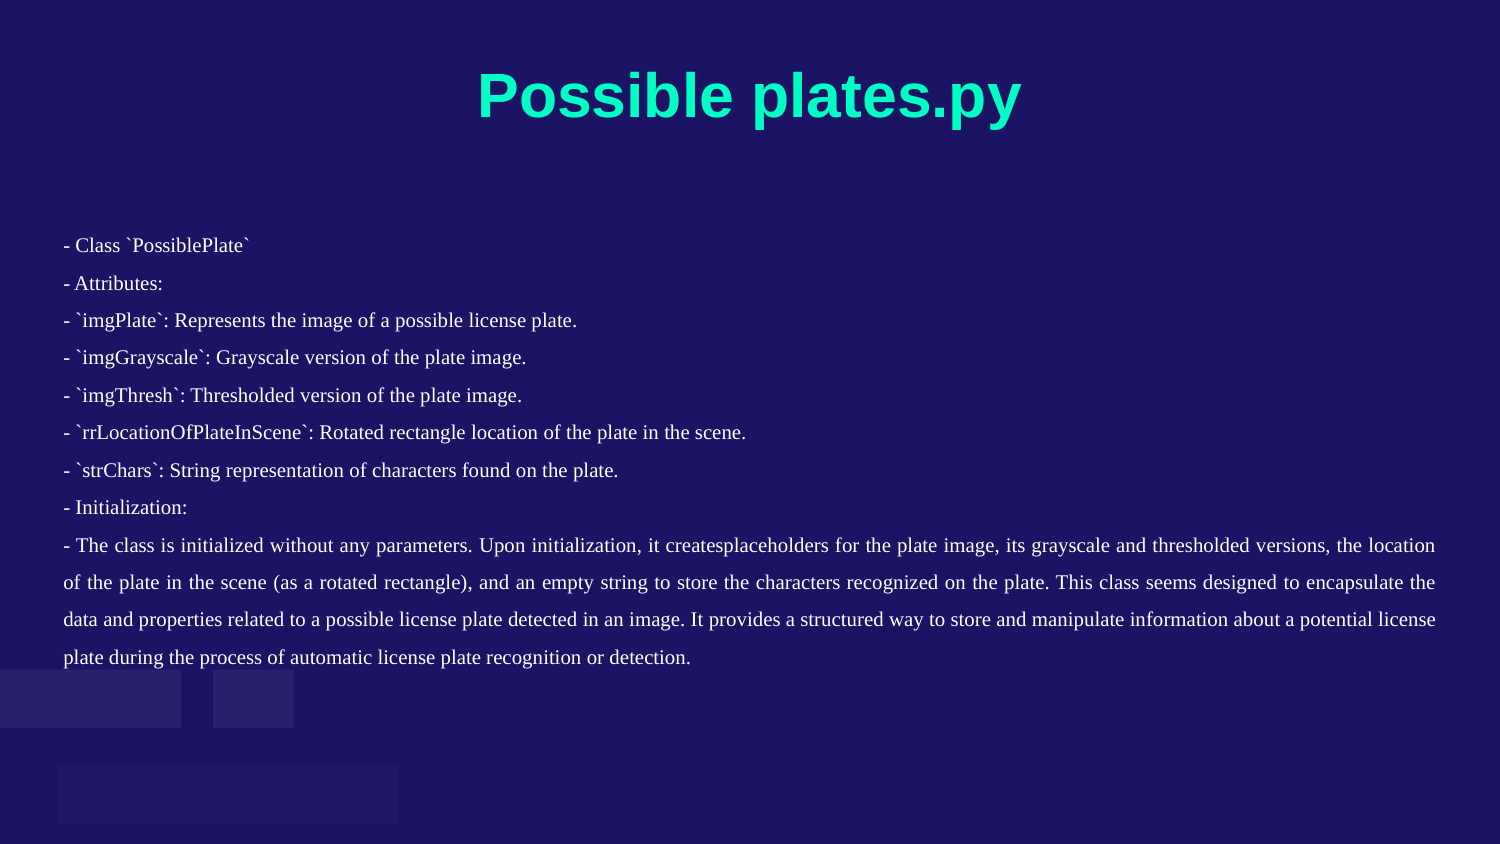

# Possible plates.py
- Class `PossiblePlate`
- Attributes:
- `imgPlate`: Represents the image of a possible license plate.
- `imgGrayscale`: Grayscale version of the plate image.
- `imgThresh`: Thresholded version of the plate image.
- `rrLocationOfPlateInScene`: Rotated rectangle location of the plate in the scene.
- `strChars`: String representation of characters found on the plate.
- Initialization:
- The class is initialized without any parameters. Upon initialization, it createsplaceholders for the plate image, its grayscale and thresholded versions, the location of the plate in the scene (as a rotated rectangle), and an empty string to store the characters recognized on the plate. This class seems designed to encapsulate the data and properties related to a possible license plate detected in an image. It provides a structured way to store and manipulate information about a potential license plate during the process of automatic license plate recognition or detection.